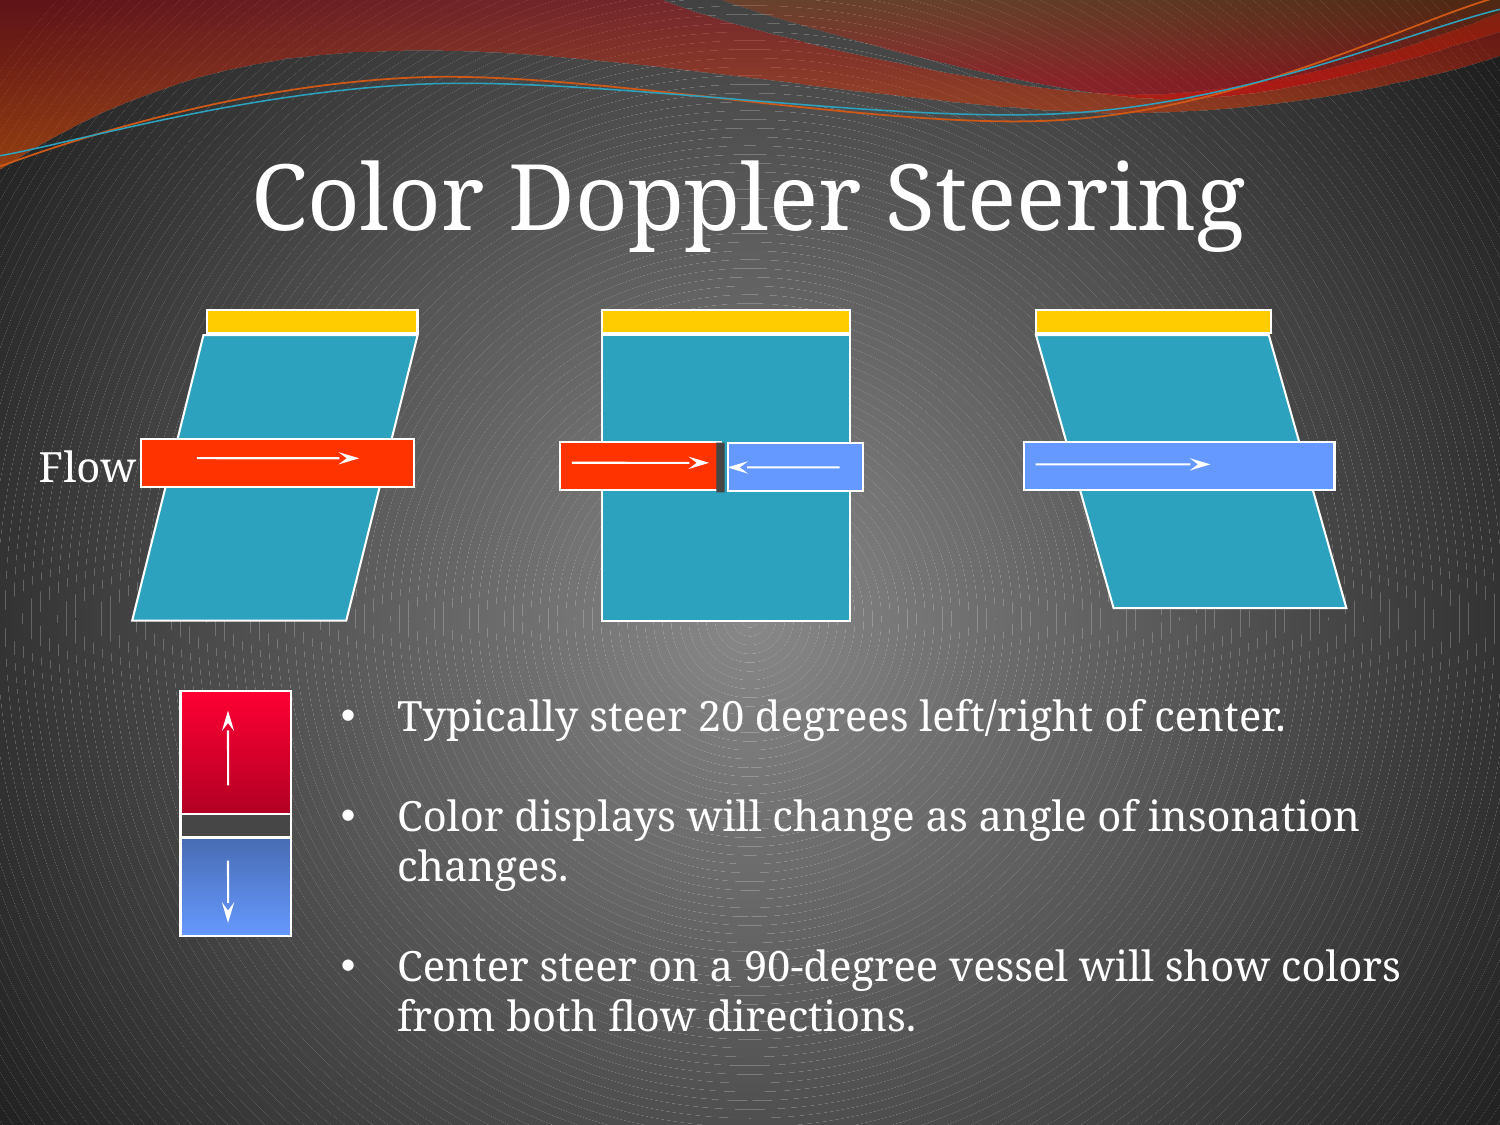

Color Doppler Steering

Flow

Typically steer 20 degrees left/right of center.

Color displays will change as angle of insonation changes.

Center steer on a 90-degree vessel will show colors from both flow directions.